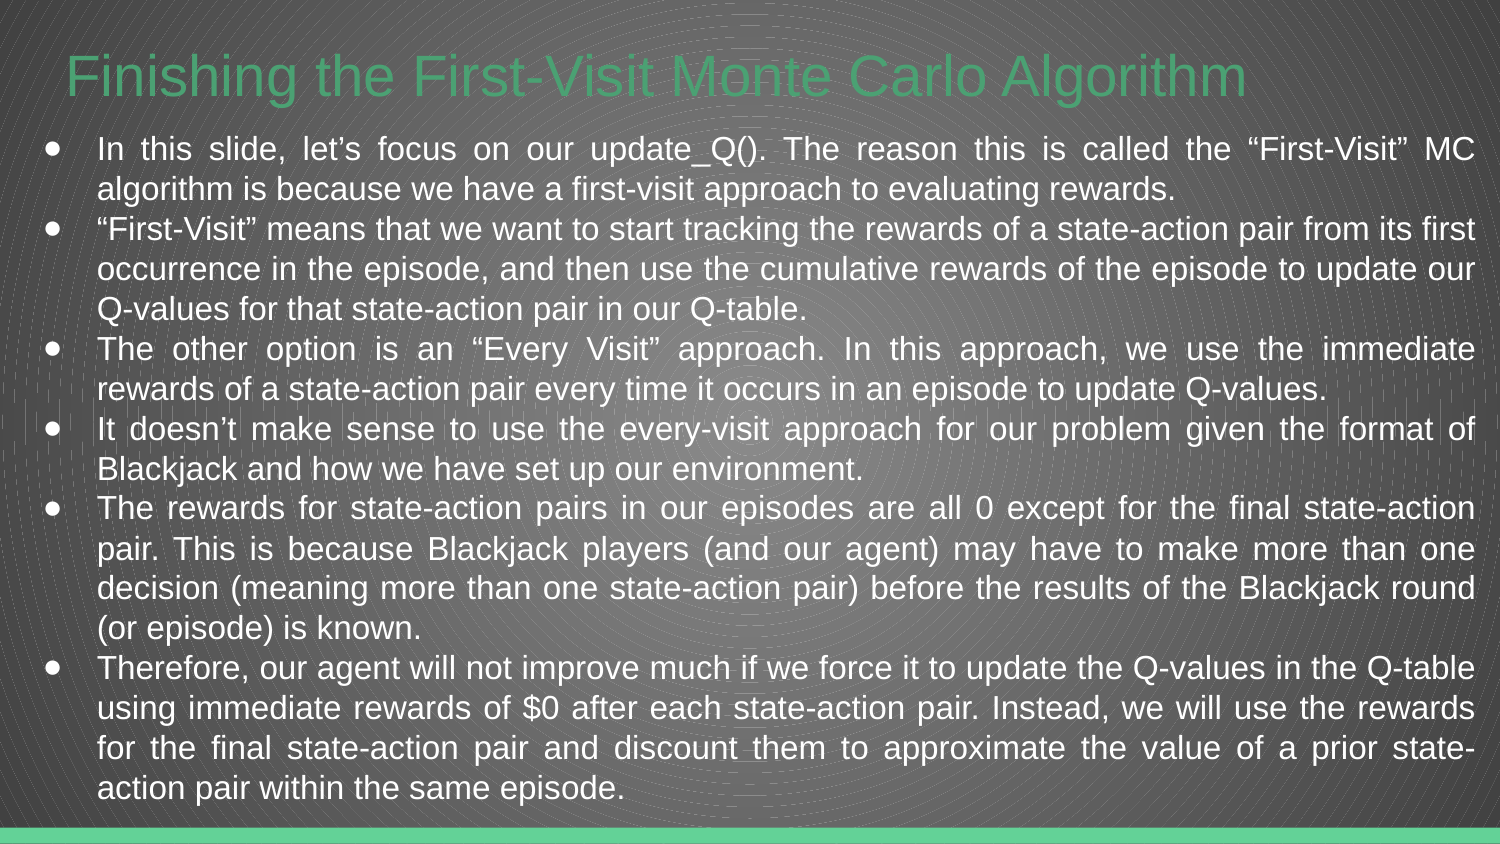

# Finishing the First-Visit Monte Carlo Algorithm

In this slide, let’s focus on our update_Q(). The reason this is called the “First-Visit” MC algorithm is because we have a first-visit approach to evaluating rewards.
“First-Visit” means that we want to start tracking the rewards of a state-action pair from its first occurrence in the episode, and then use the cumulative rewards of the episode to update our Q-values for that state-action pair in our Q-table.
The other option is an “Every Visit” approach. In this approach, we use the immediate rewards of a state-action pair every time it occurs in an episode to update Q-values.
It doesn’t make sense to use the every-visit approach for our problem given the format of Blackjack and how we have set up our environment.
The rewards for state-action pairs in our episodes are all 0 except for the final state-action pair. This is because Blackjack players (and our agent) may have to make more than one decision (meaning more than one state-action pair) before the results of the Blackjack round (or episode) is known.
Therefore, our agent will not improve much if we force it to update the Q-values in the Q-table using immediate rewards of $0 after each state-action pair. Instead, we will use the rewards for the final state-action pair and discount them to approximate the value of a prior state-action pair within the same episode.